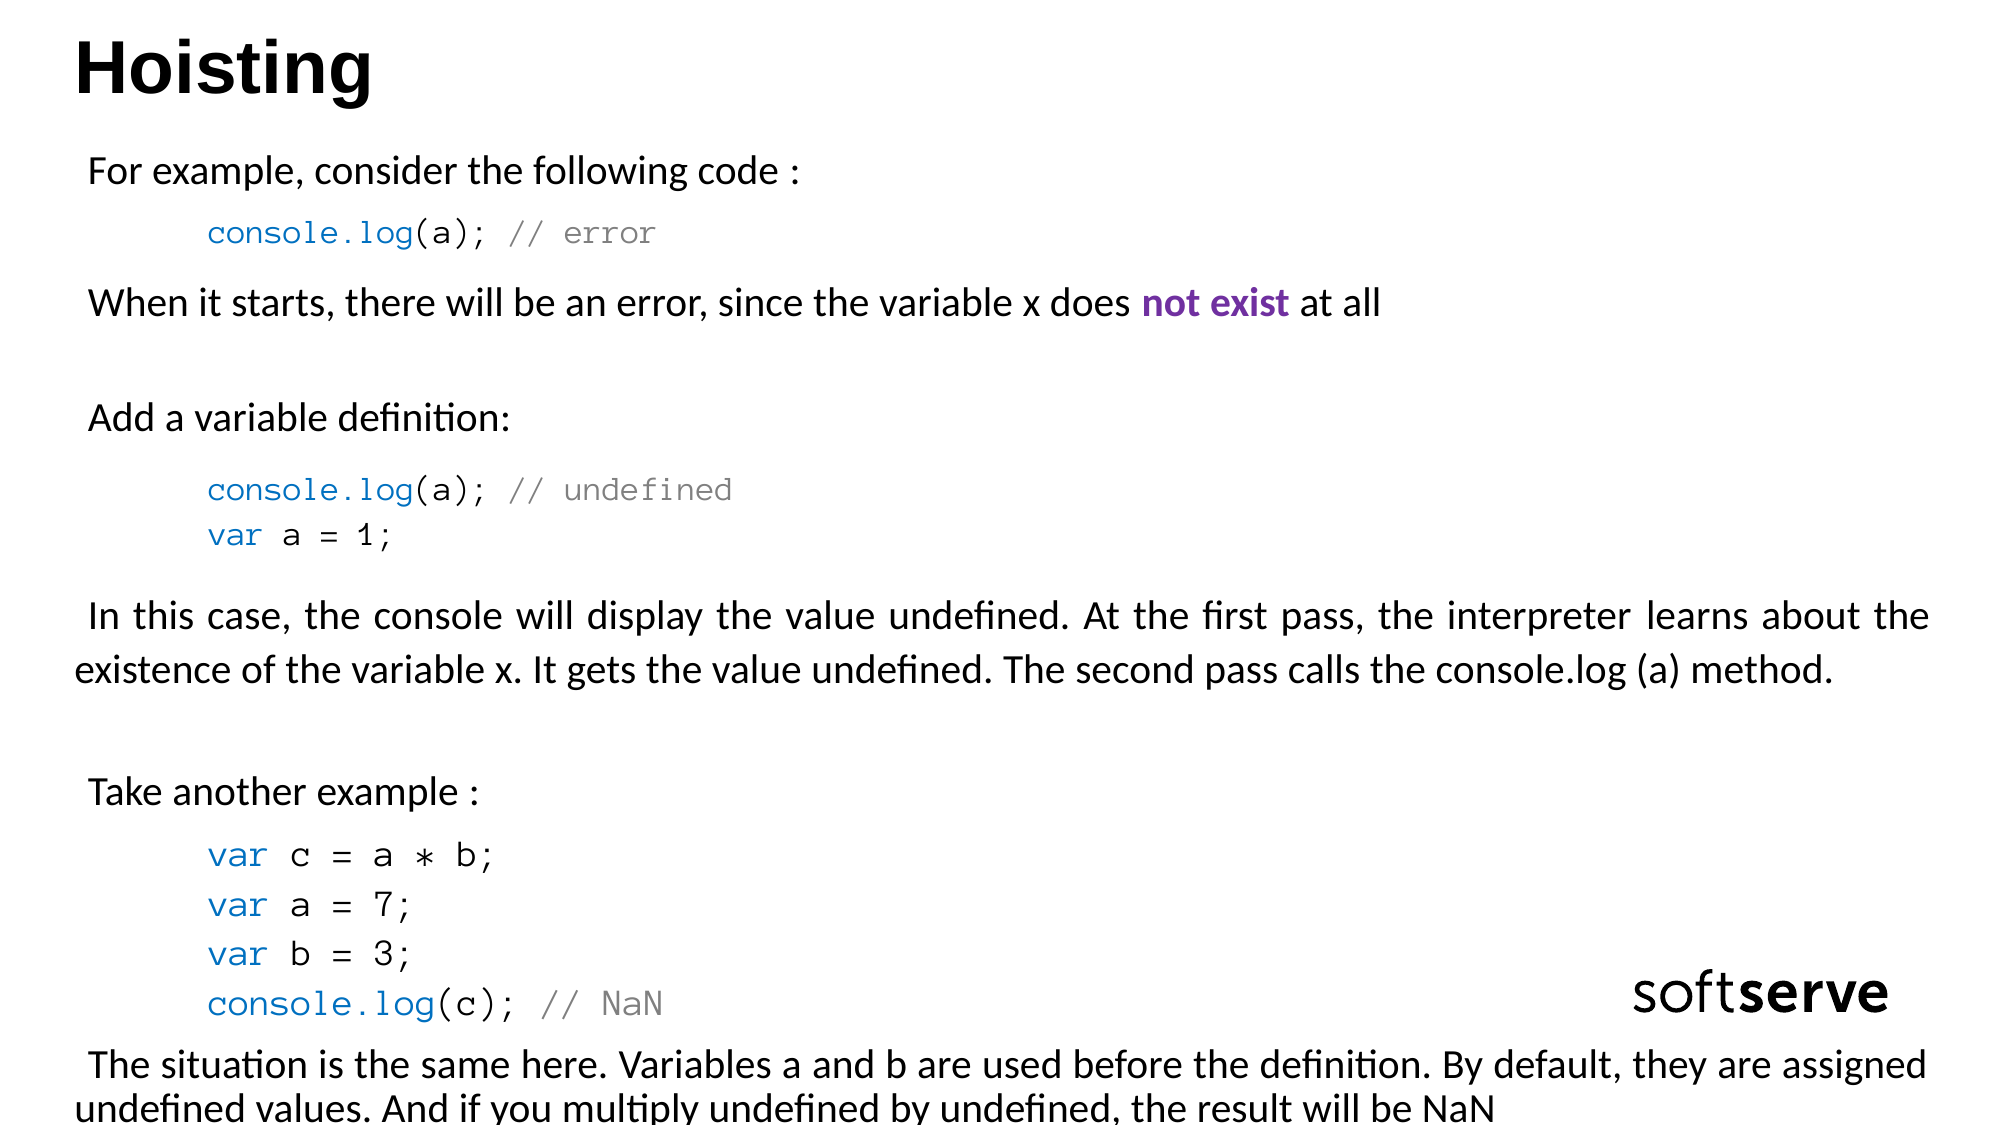

# Hoisting
For example, consider the following code :
console.log(a); // error
When it starts, there will be an error, since the variable x does not exist at all

Add a variable definition:
console.log(a); // undefined
var a = 1;
In this case, the console will display the value undefined. At the first pass, the interpreter learns about the existence of the variable x. It gets the value undefined. The second pass calls the console.log (a) method.

Take another example :
var c = a * b;
var a = 7;
var b = 3;
console.log(c); // NaN
The situation is the same here. Variables a and b are used before the definition. By default, they are assigned undefined values. And if you multiply undefined by undefined, the result will be NaN